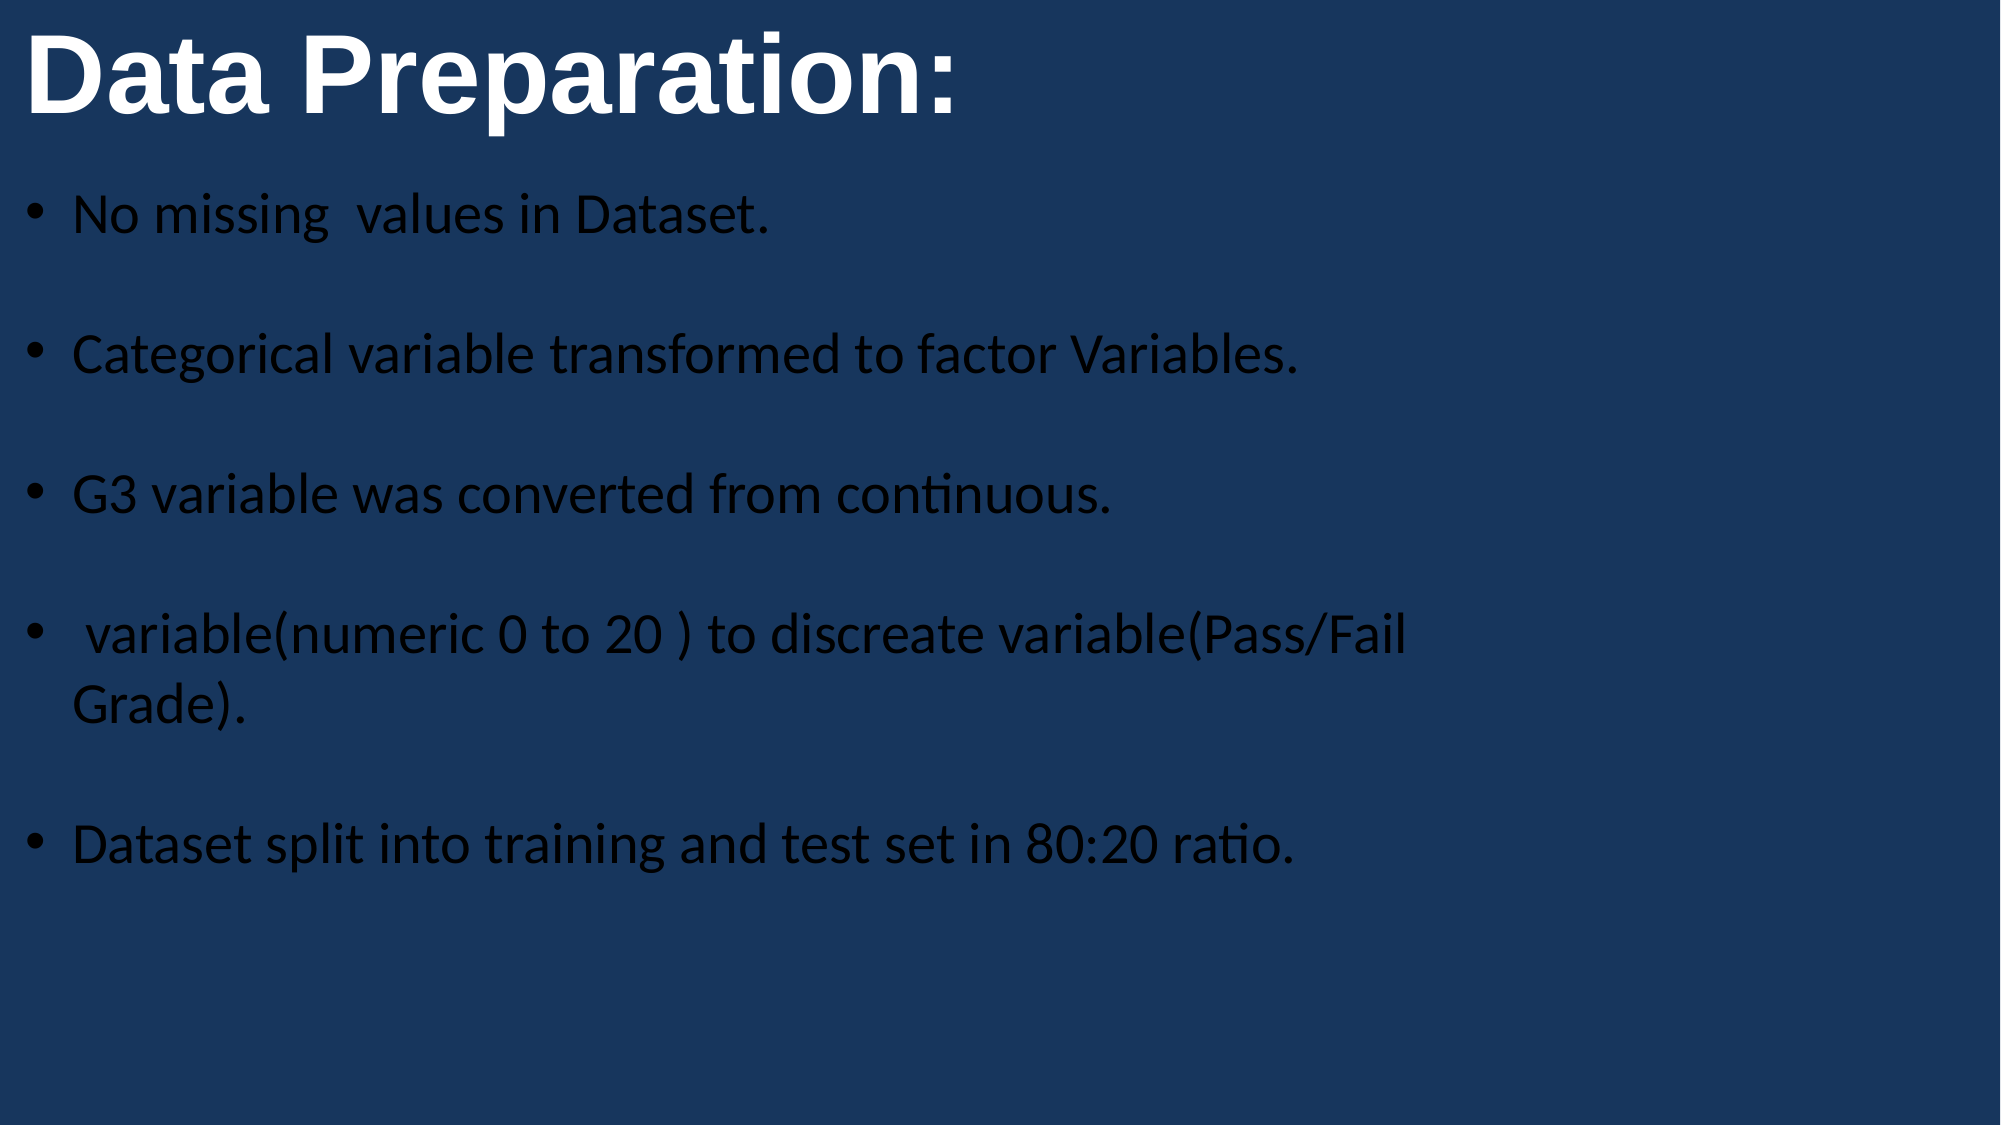

# Data Preparation:
No missing  values in Dataset.

Categorical variable transformed to factor Variables.

G3 variable was converted from continuous.

 variable(numeric 0 to 20 ) to discreate variable(Pass/Fail Grade).

Dataset split into training and test set in 80:20 ratio.